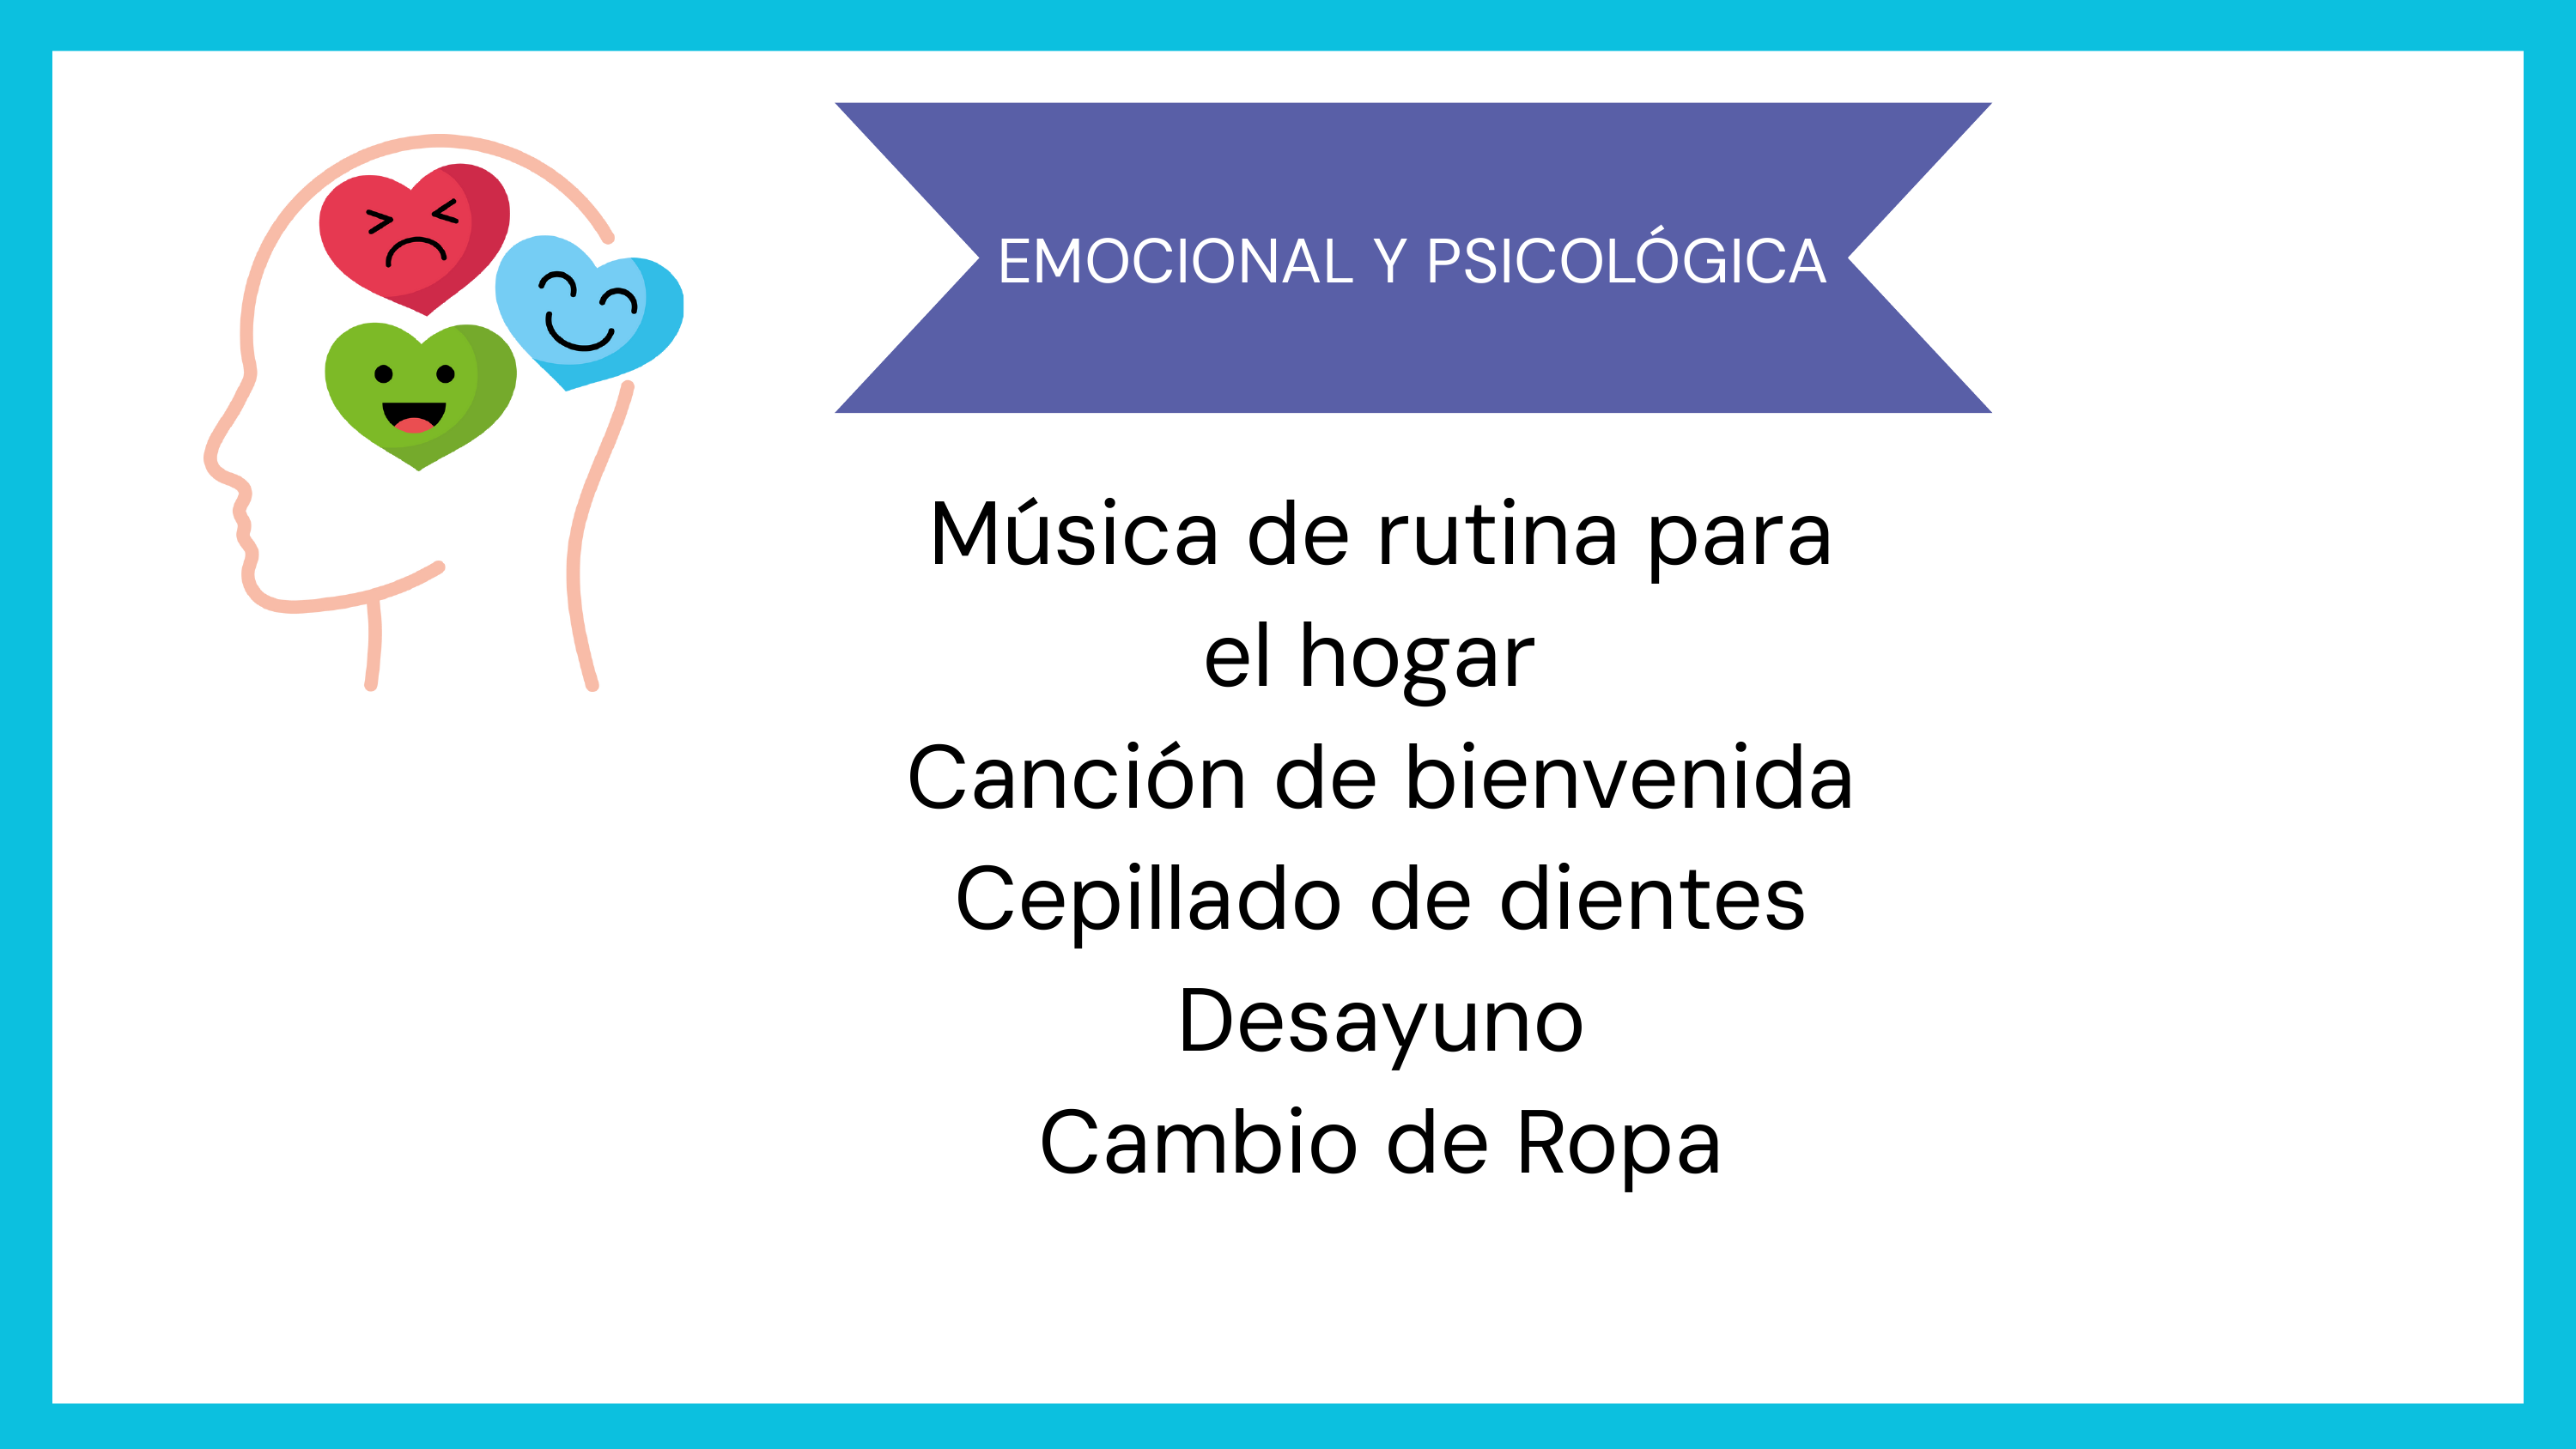

EMOCIONAL Y PSICOLÓGICA

Música de rutina para el hogar
Canción de bienvenida
Cepillado de dientes
Desayuno
Cambio de Ropa